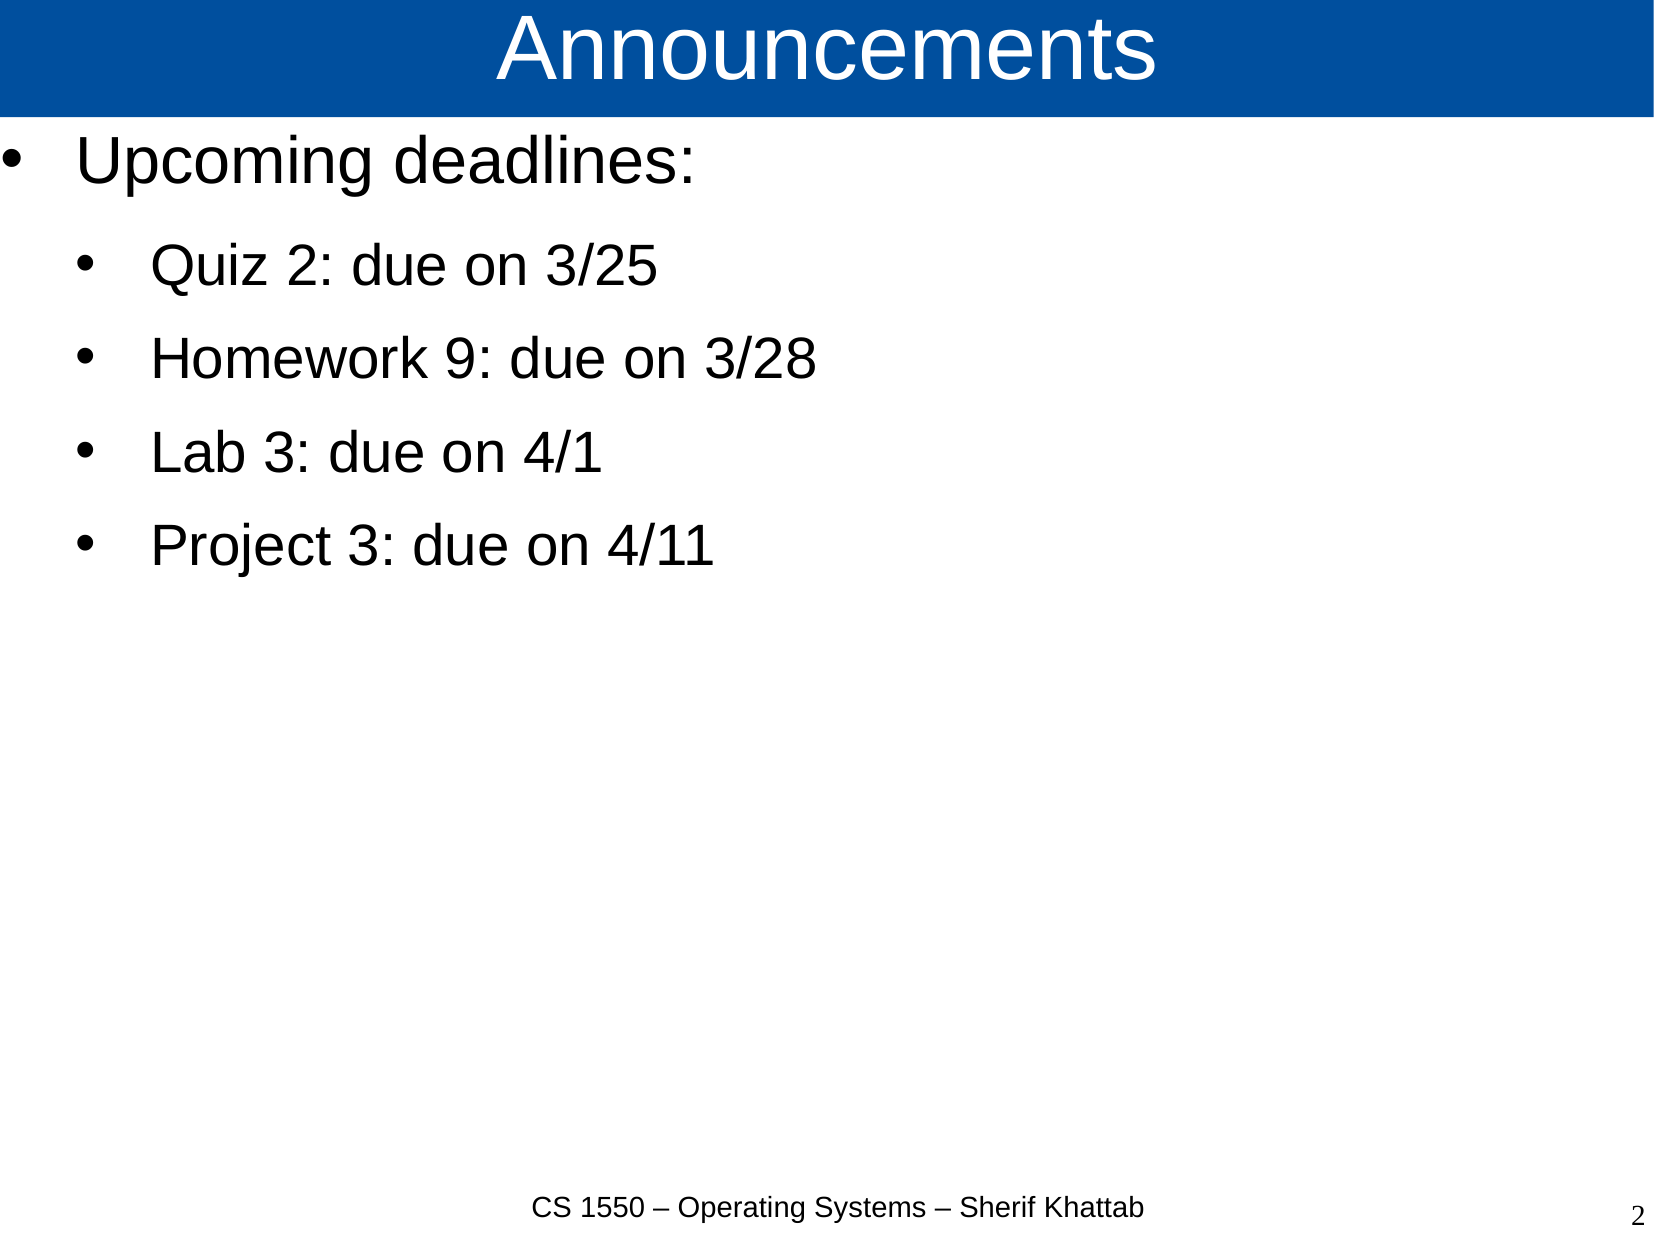

# Announcements
Upcoming deadlines:
Quiz 2: due on 3/25
Homework 9: due on 3/28
Lab 3: due on 4/1
Project 3: due on 4/11
CS 1550 – Operating Systems – Sherif Khattab
2